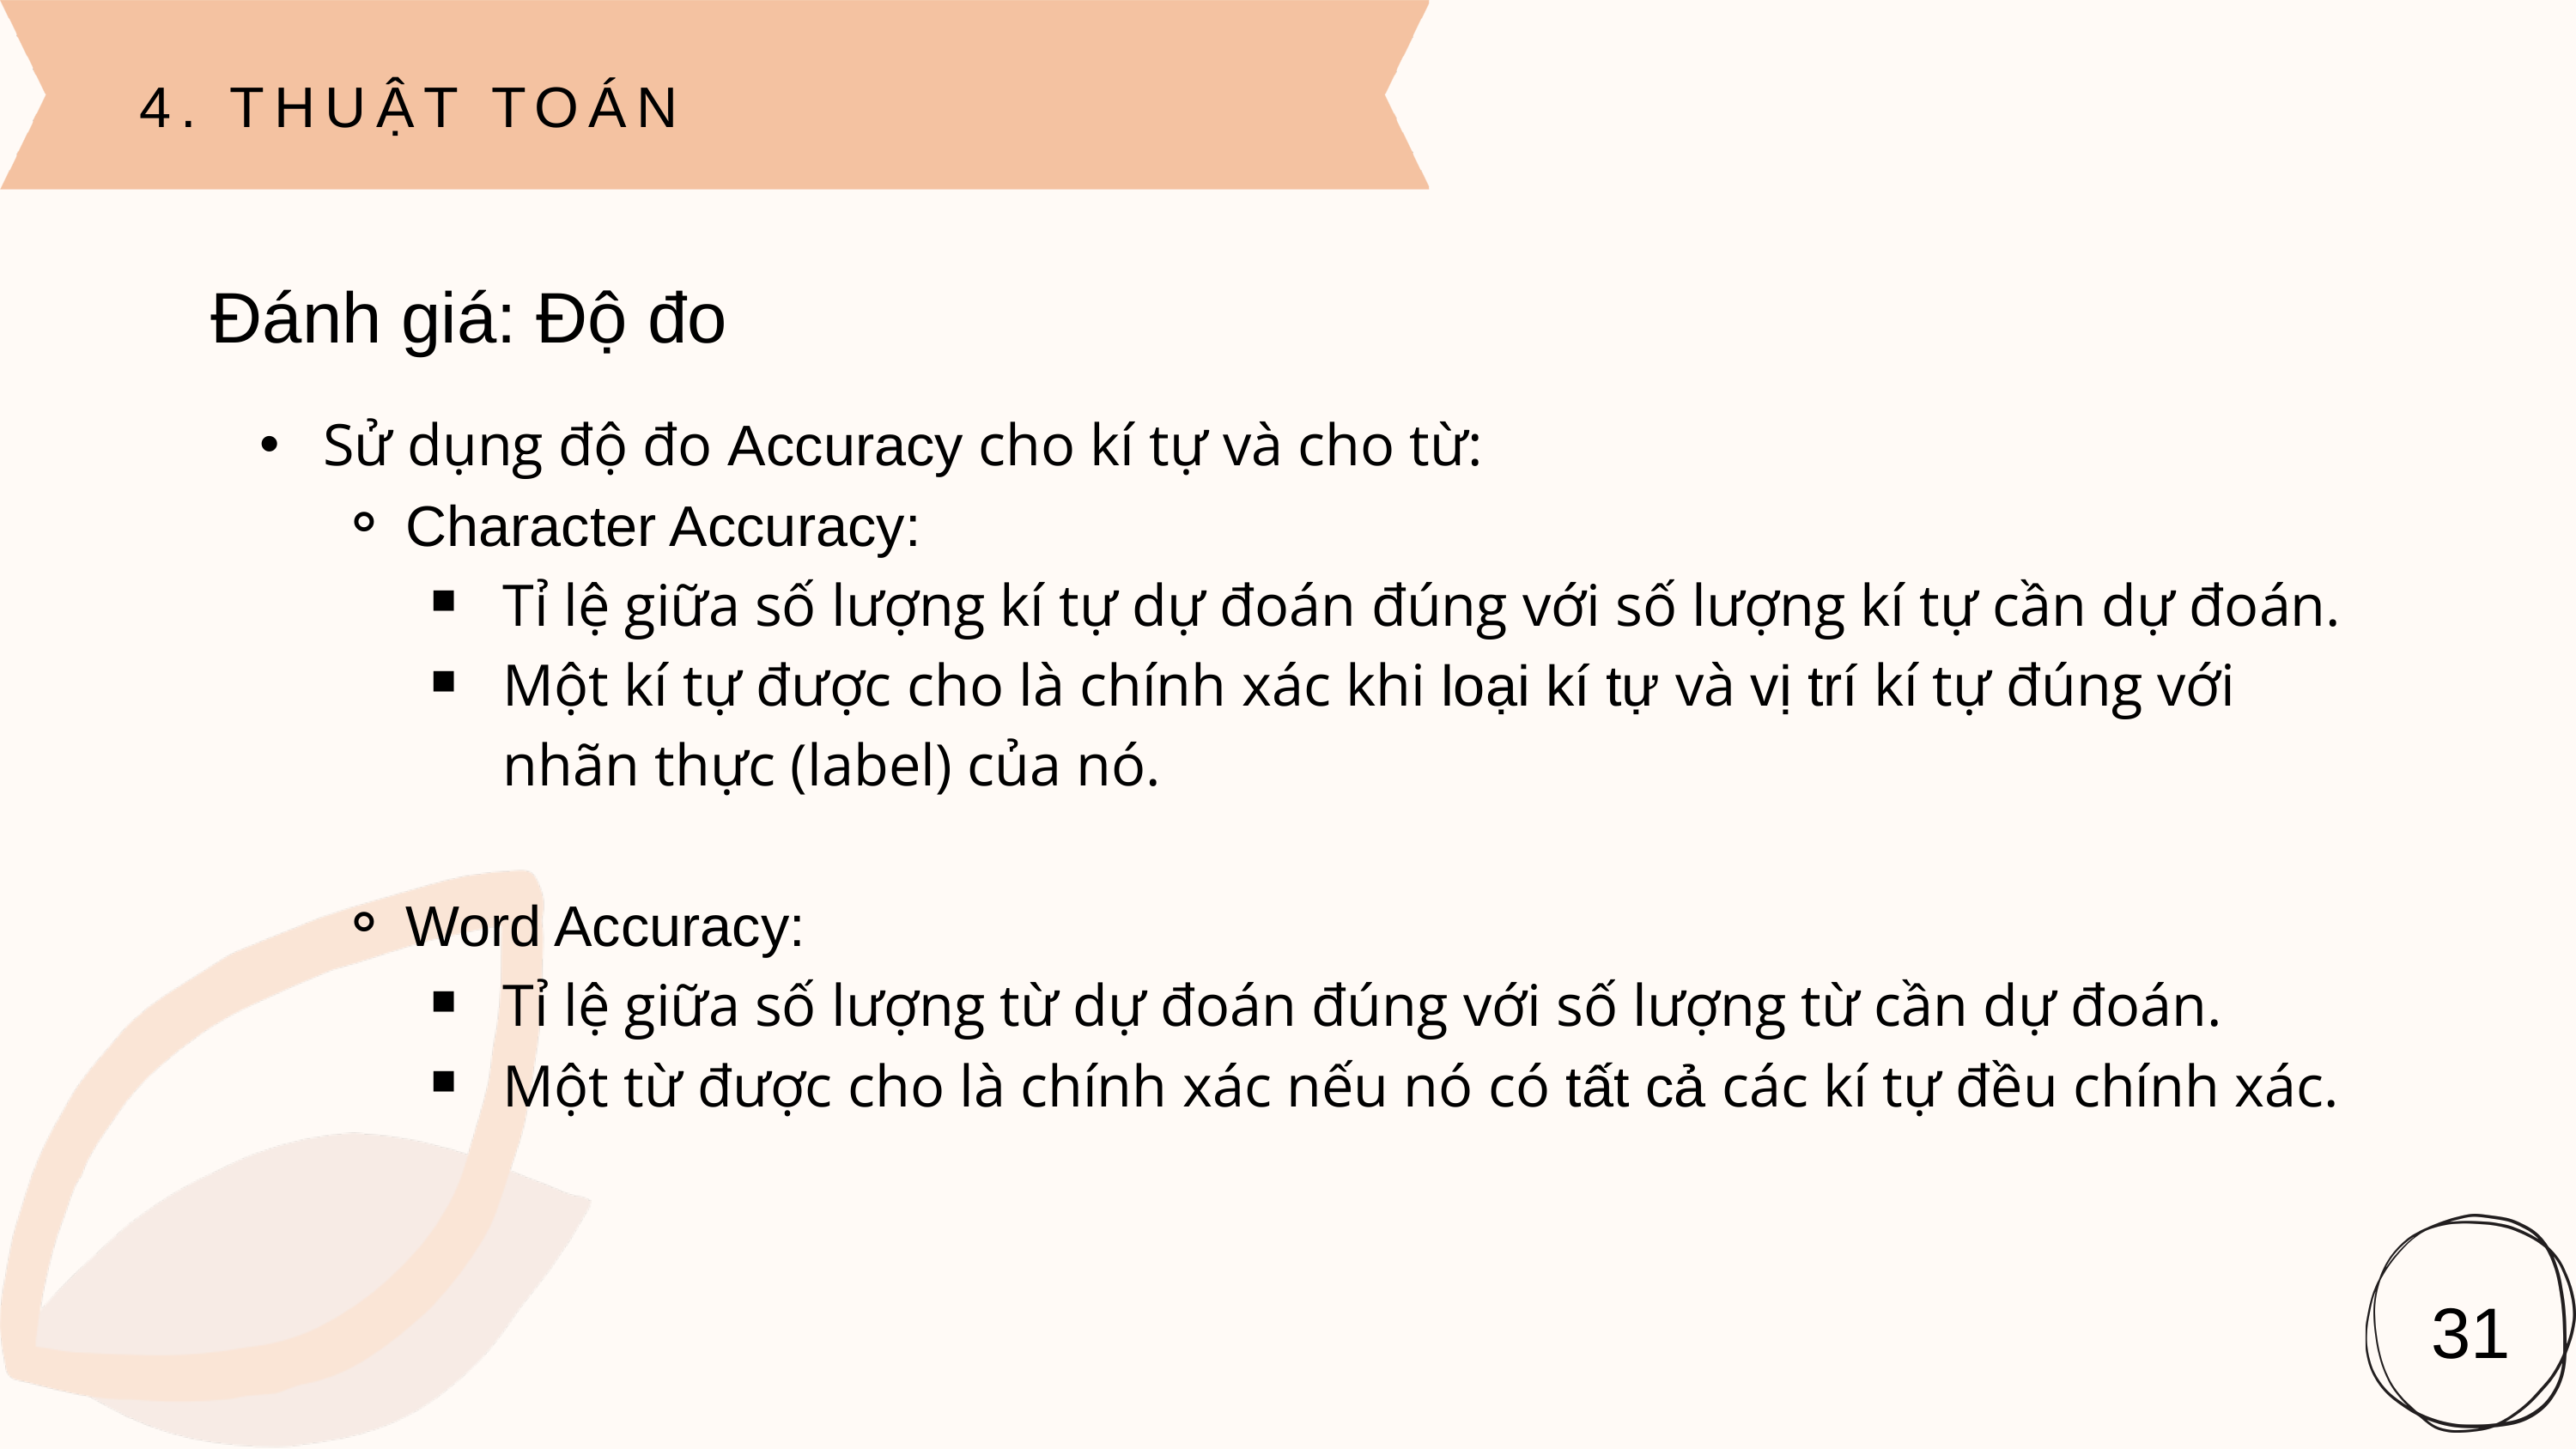

4. THUẬT TOÁN
Đánh giá: Độ đo
 Sử dụng độ đo Accuracy cho kí tự và cho từ:
Character Accuracy:
Tỉ lệ giữa số lượng kí tự dự đoán đúng với số lượng kí tự cần dự đoán.
Một kí tự được cho là chính xác khi loại kí tự và vị trí kí tự đúng với nhãn thực (label) của nó.

Word Accuracy:
Tỉ lệ giữa số lượng từ dự đoán đúng với số lượng từ cần dự đoán.
Một từ được cho là chính xác nếu nó có tất cả các kí tự đều chính xác.

31